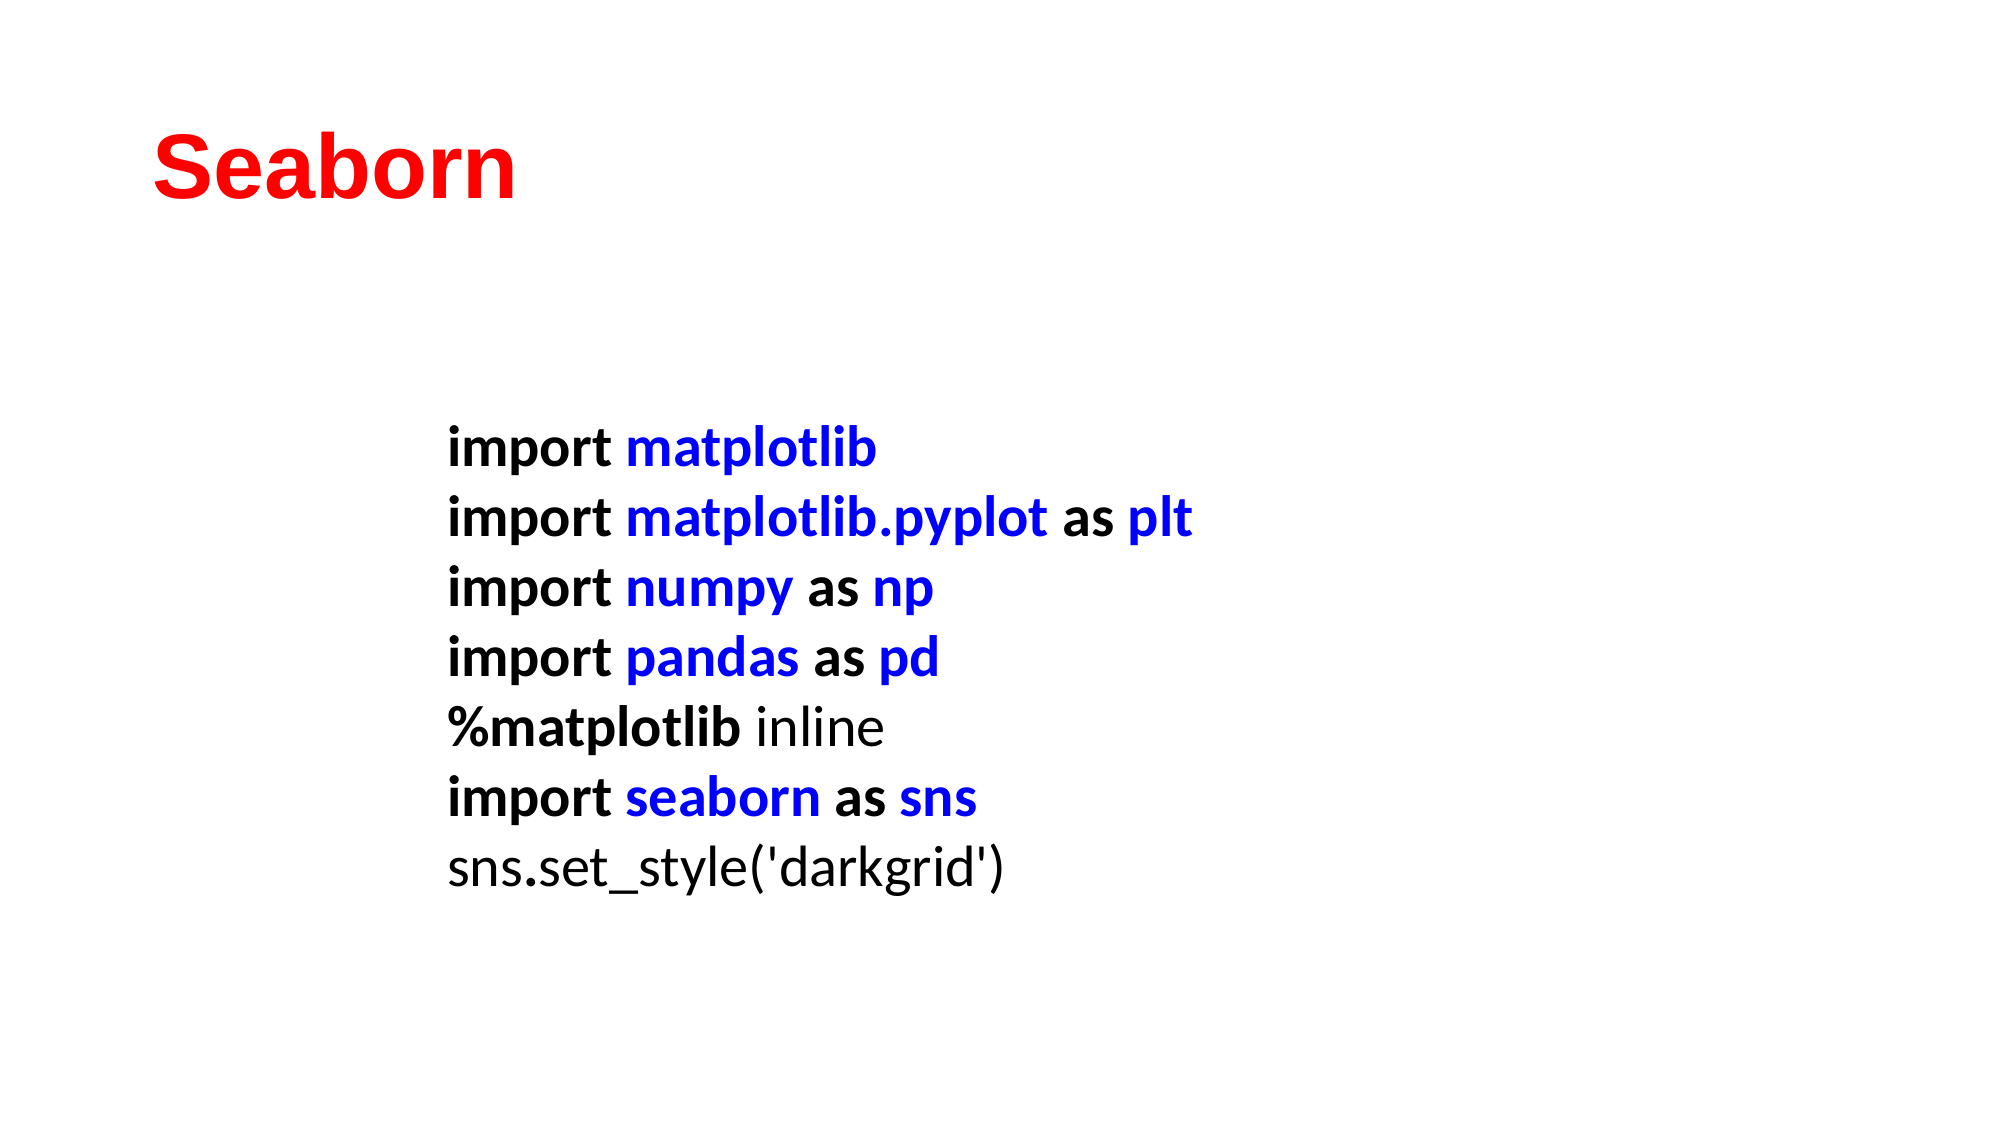

# Seaborn
import matplotlib
import matplotlib.pyplot as plt
import numpy as np
import pandas as pd
%matplotlib inline
import seaborn as sns
sns.set_style('darkgrid')